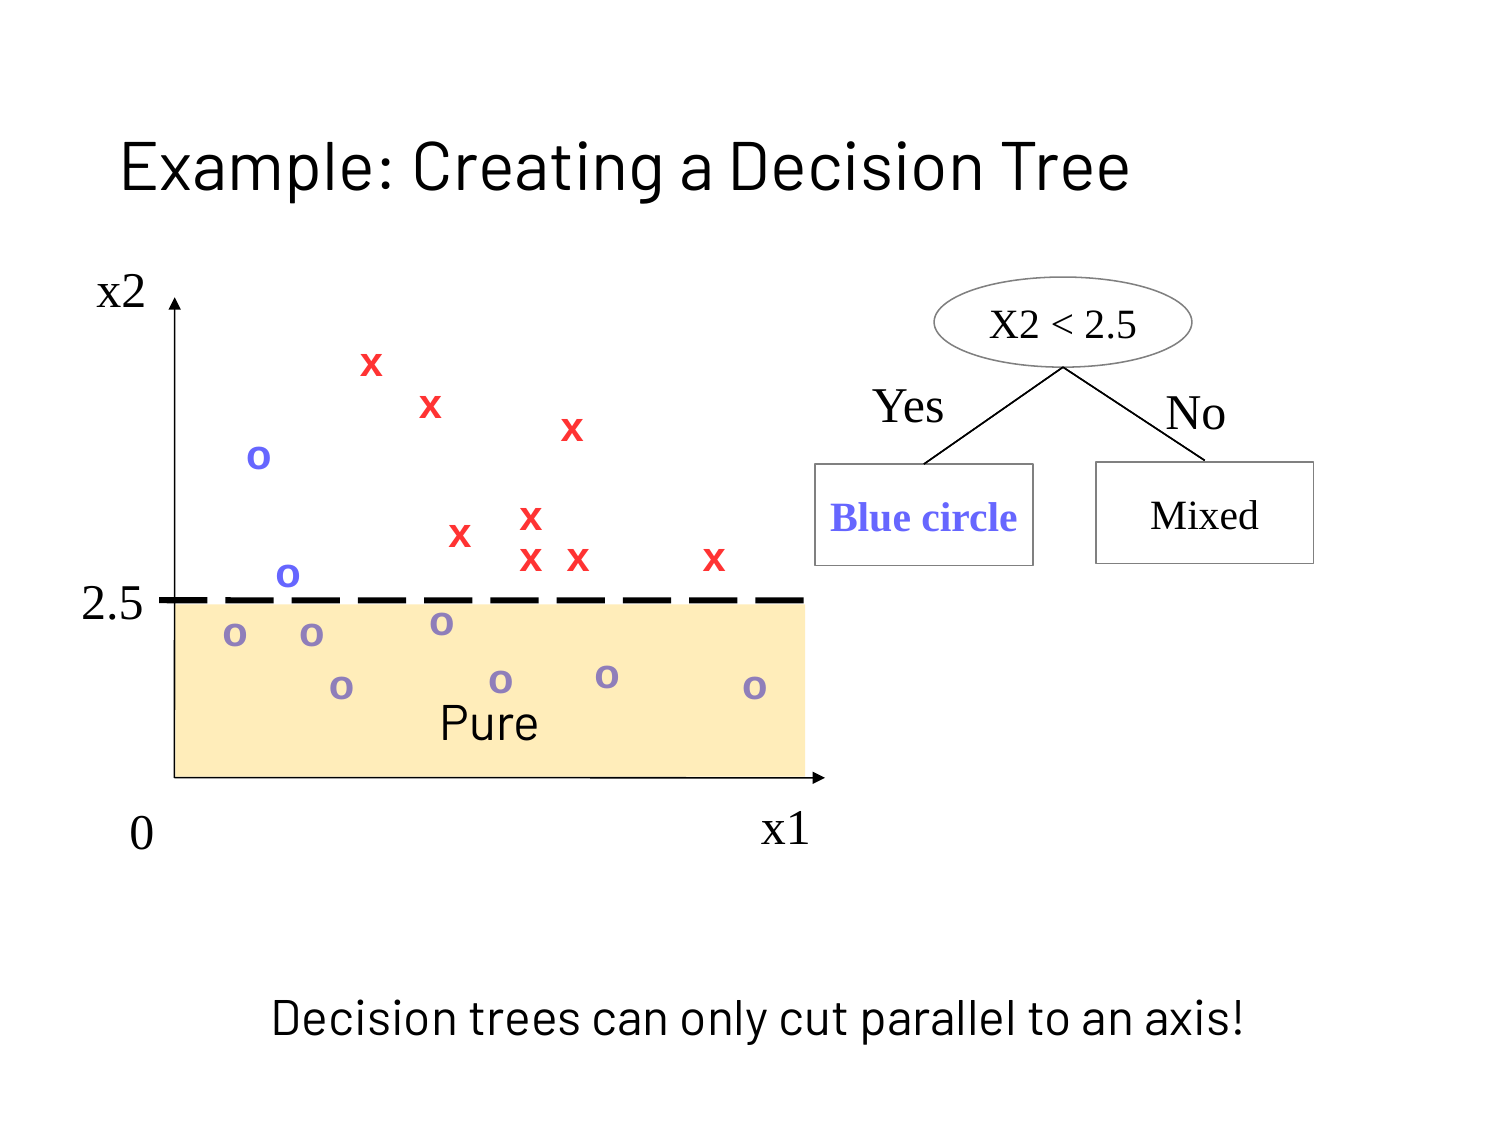

# Example: Creating a Decision Tree
x2

x
x
x
o
x
x
x
x
x
o
2.5
o
o
o
o
o
o
o

x1
0
X2 < 2.5
Yes
No
Mixed
Blue circle

Pure
Decision trees can only cut parallel to an axis!